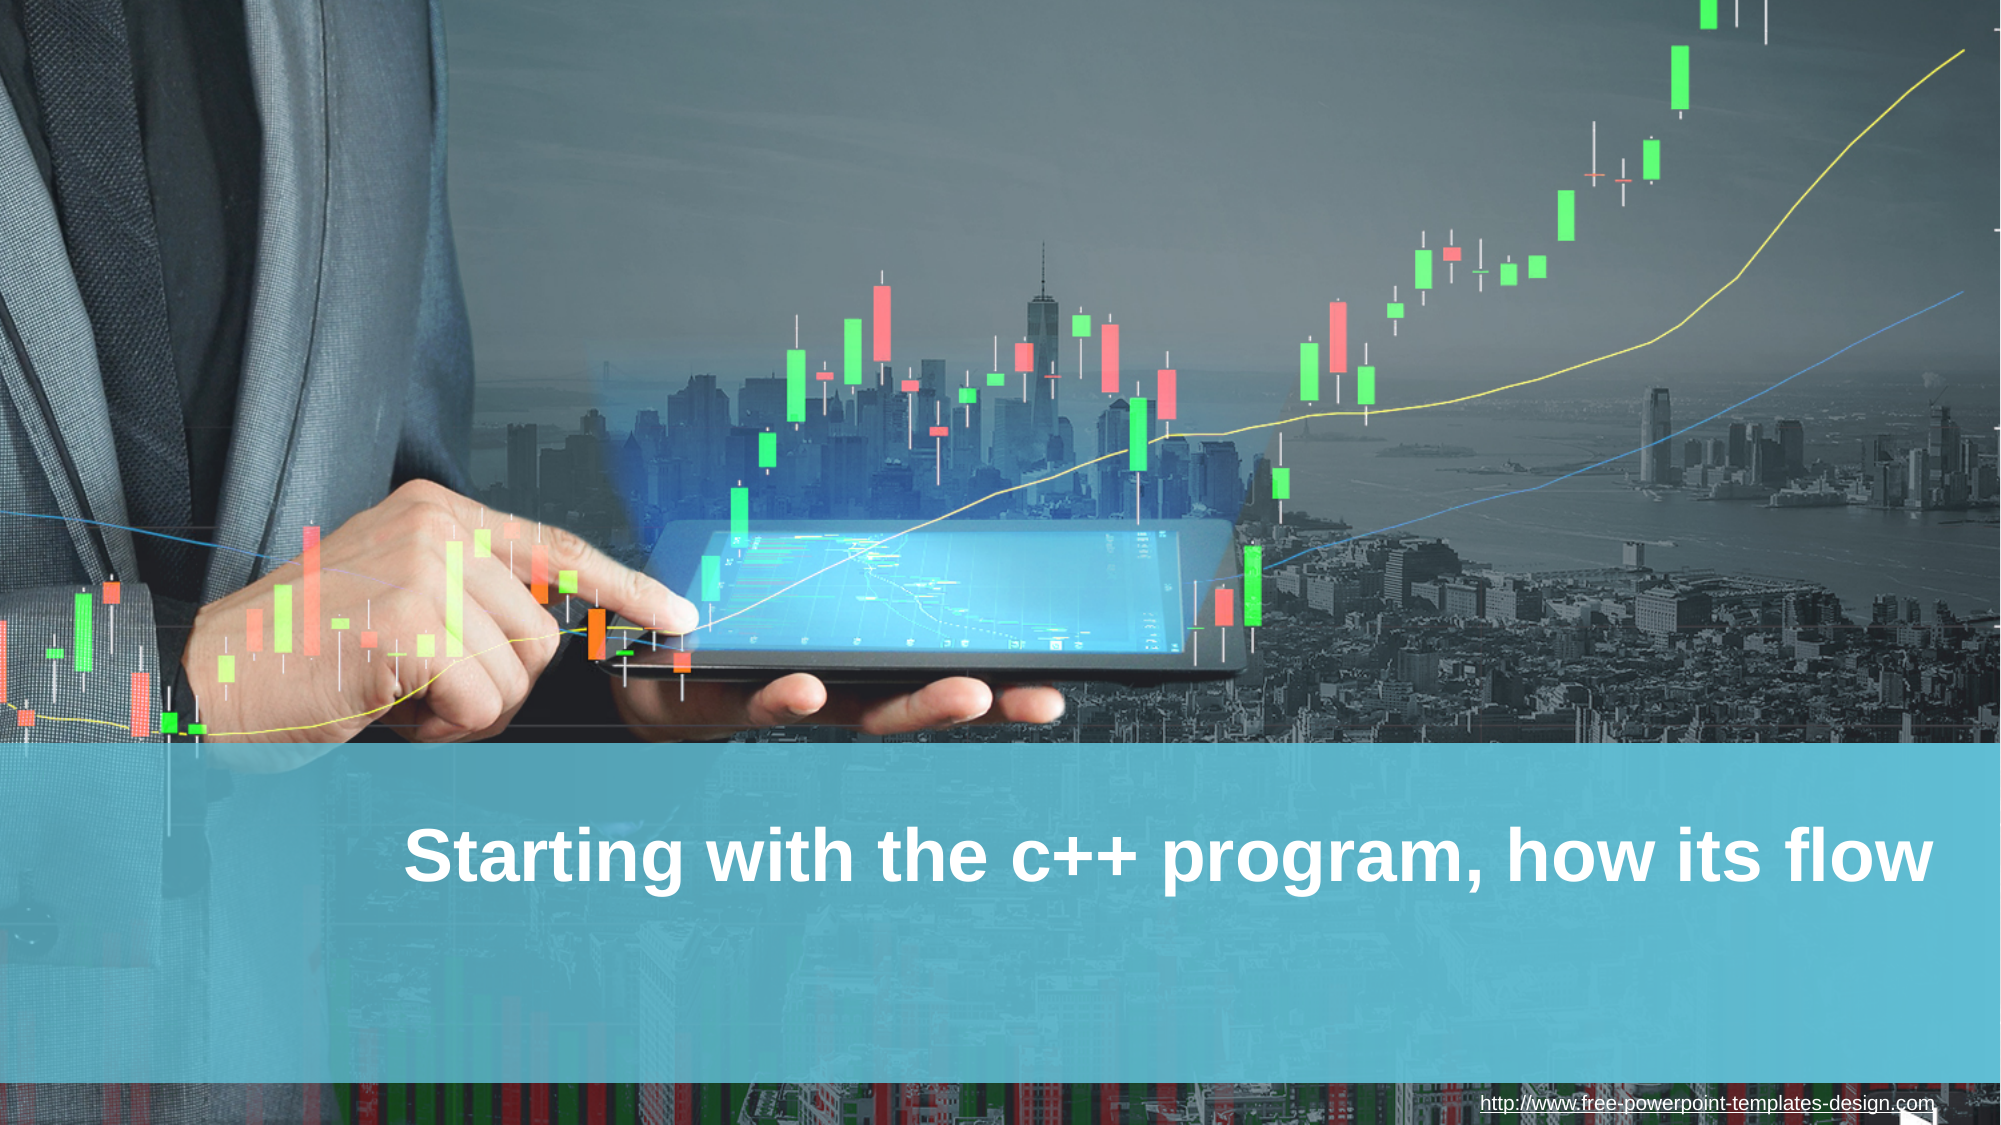

Starting with the c++ program, how its flow
http://www.free-powerpoint-templates-design.com